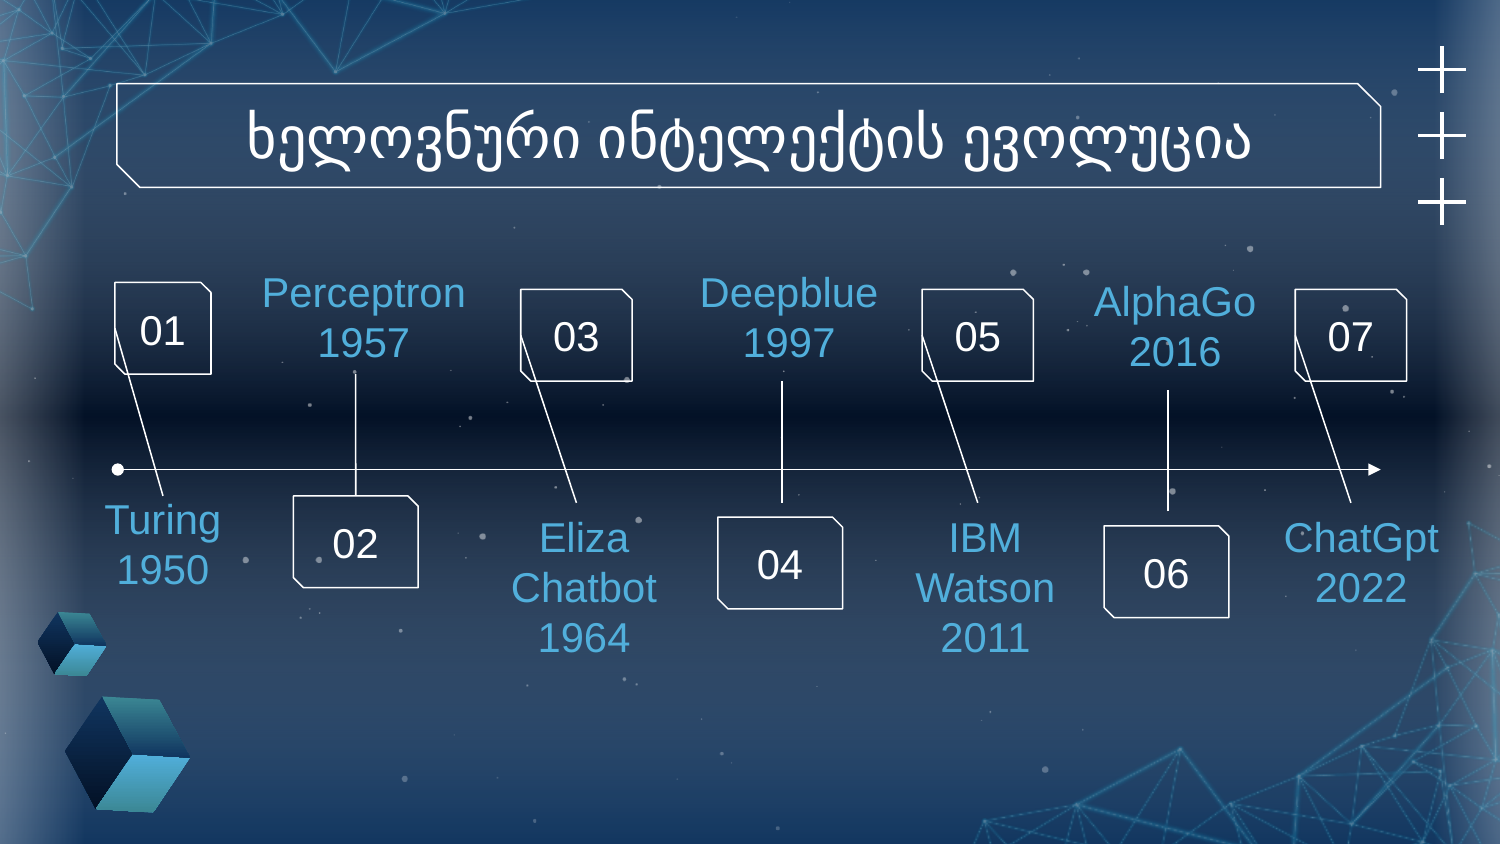

# ხელოვნური ინტელექტის ევოლუცია
01
03
05
07
Perceptron 1957
Deepblue 1997
AlphaGo
2016
02
04
06
Turing 1950
ChatGpt
2022

Eliza Chatbot
1964
IBM Watson
2011